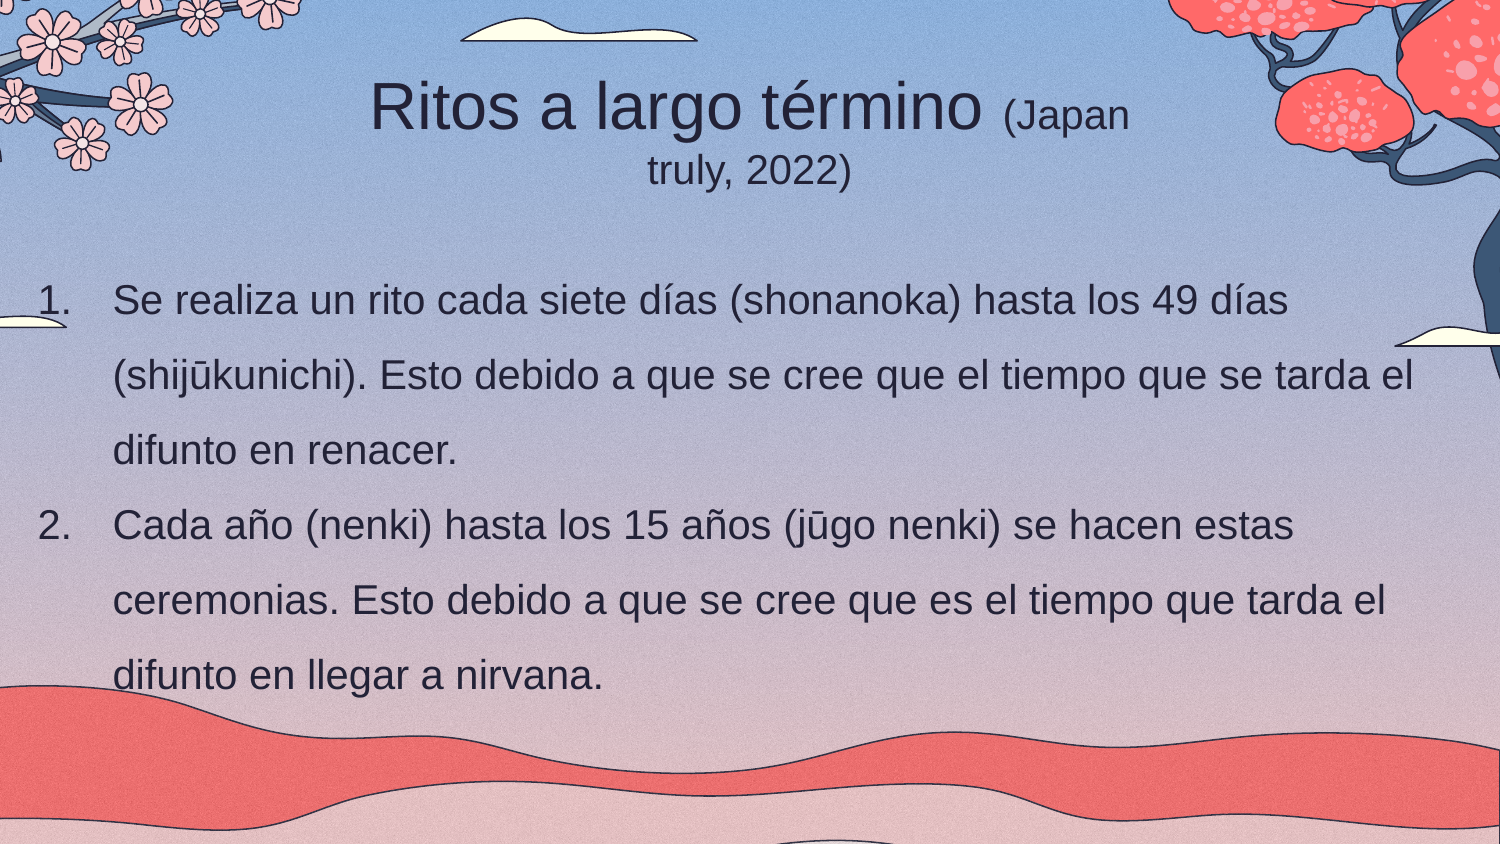

# Ritos a largo término (Japan truly, 2022)
Se realiza un rito cada siete días (shonanoka) hasta los 49 días (shijūkunichi). Esto debido a que se cree que el tiempo que se tarda el difunto en renacer.
Cada año (nenki) hasta los 15 años (jūgo nenki) se hacen estas ceremonias. Esto debido a que se cree que es el tiempo que tarda el difunto en llegar a nirvana.